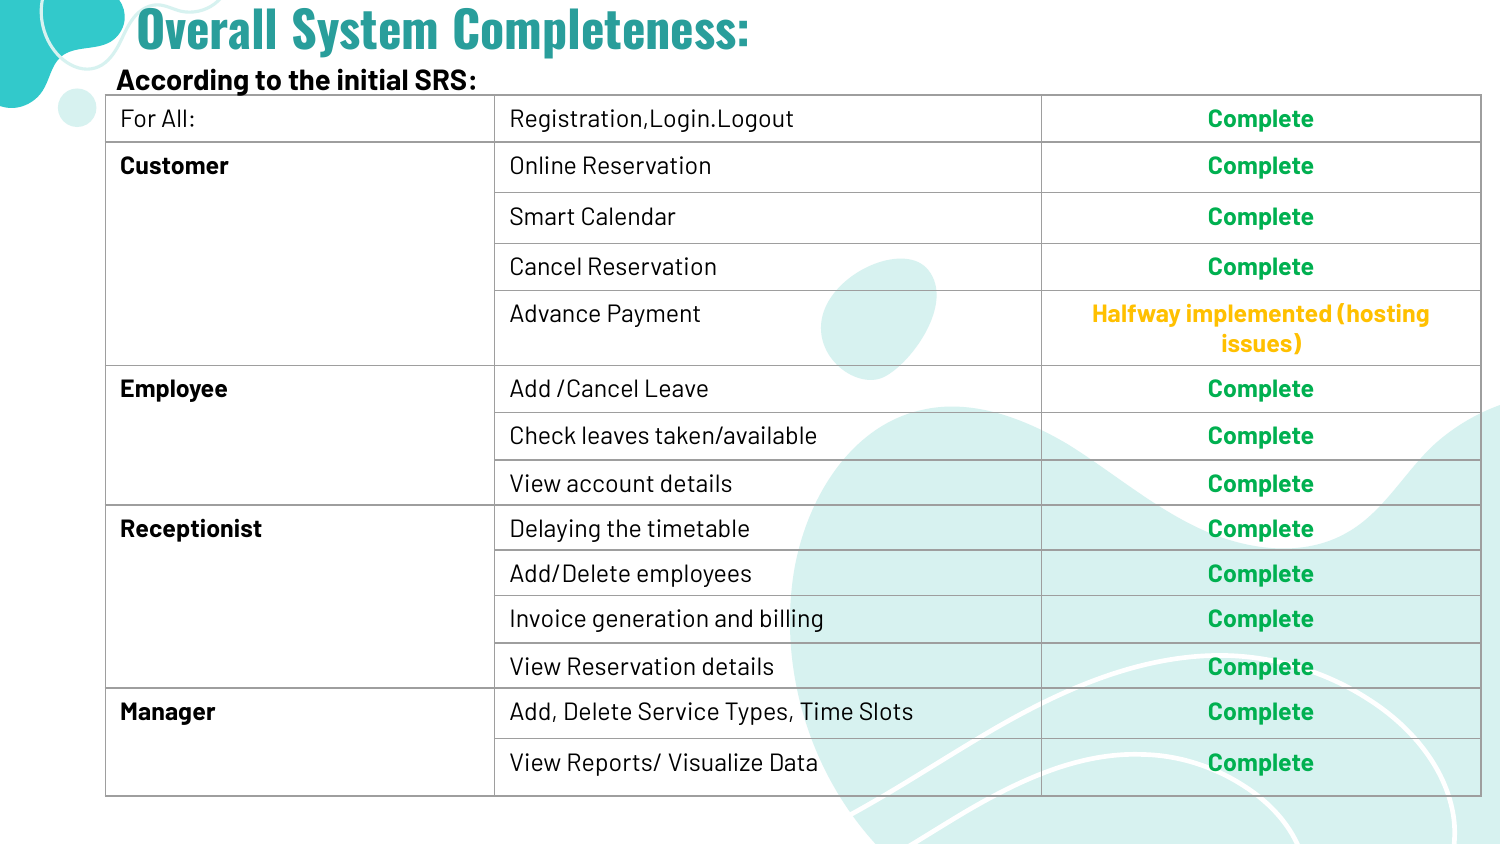

# Overall System Completeness:
According to the initial SRS:
| For All: | Registration,Login.Logout | Complete |
| --- | --- | --- |
| Customer | Online Reservation | Complete |
|  | Smart Calendar | Complete |
|  | Cancel Reservation | Complete |
|  | Advance Payment | Halfway implemented (hosting issues) |
| Employee | Add /Cancel Leave | Complete |
|  | Check leaves taken/available | Complete |
|  | View account details | Complete |
| Receptionist | Delaying the timetable | Complete |
|  | Add/Delete employees | Complete |
|  | Invoice generation and billing | Complete |
|  | View Reservation details | Complete |
| Manager | Add, Delete Service Types, Time Slots | Complete |
|  | View Reports/ Visualize Data | Complete |